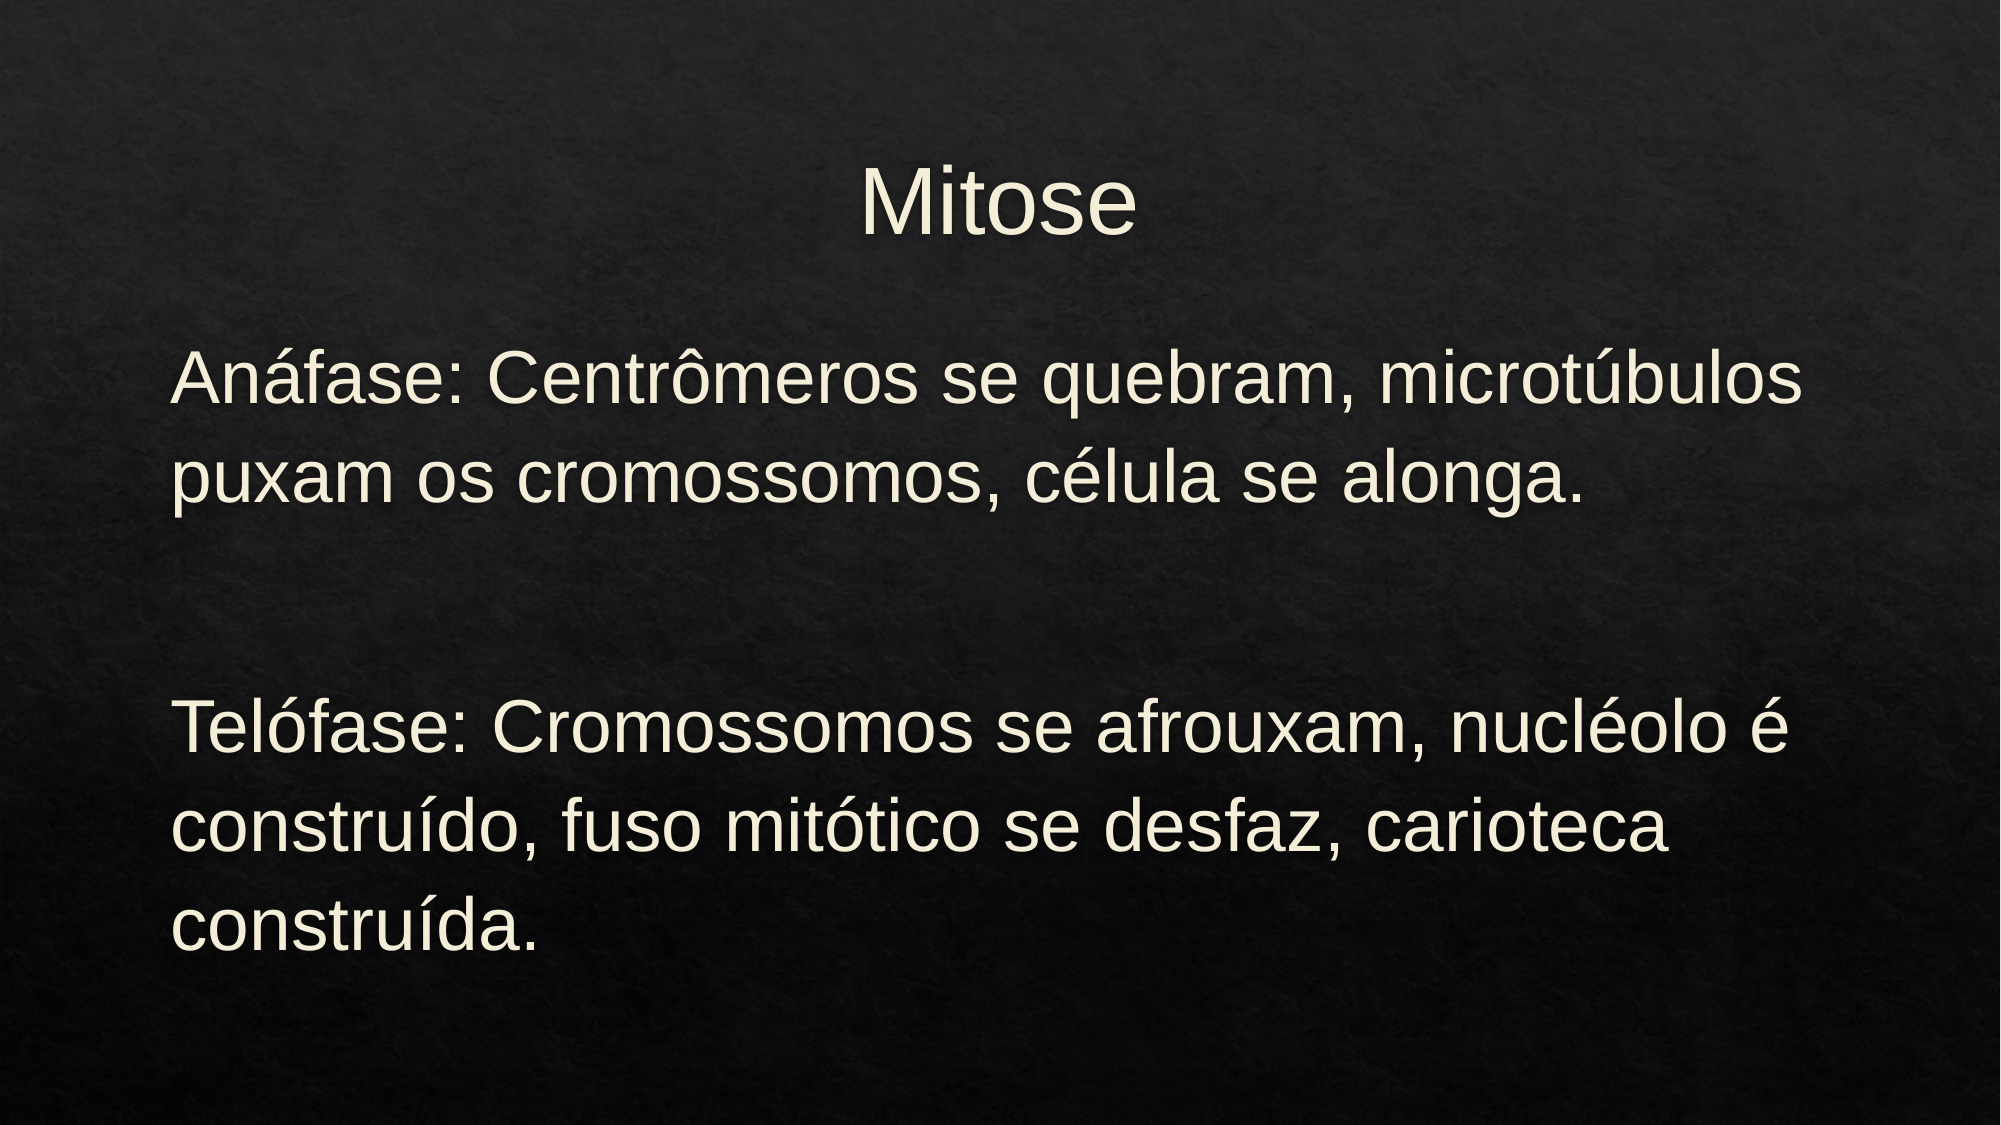

# Mitose
Anáfase: Centrômeros se quebram, microtúbulos puxam os cromossomos, célula se alonga.

Telófase: Cromossomos se afrouxam, nucléolo é construído, fuso mitótico se desfaz, carioteca construída.